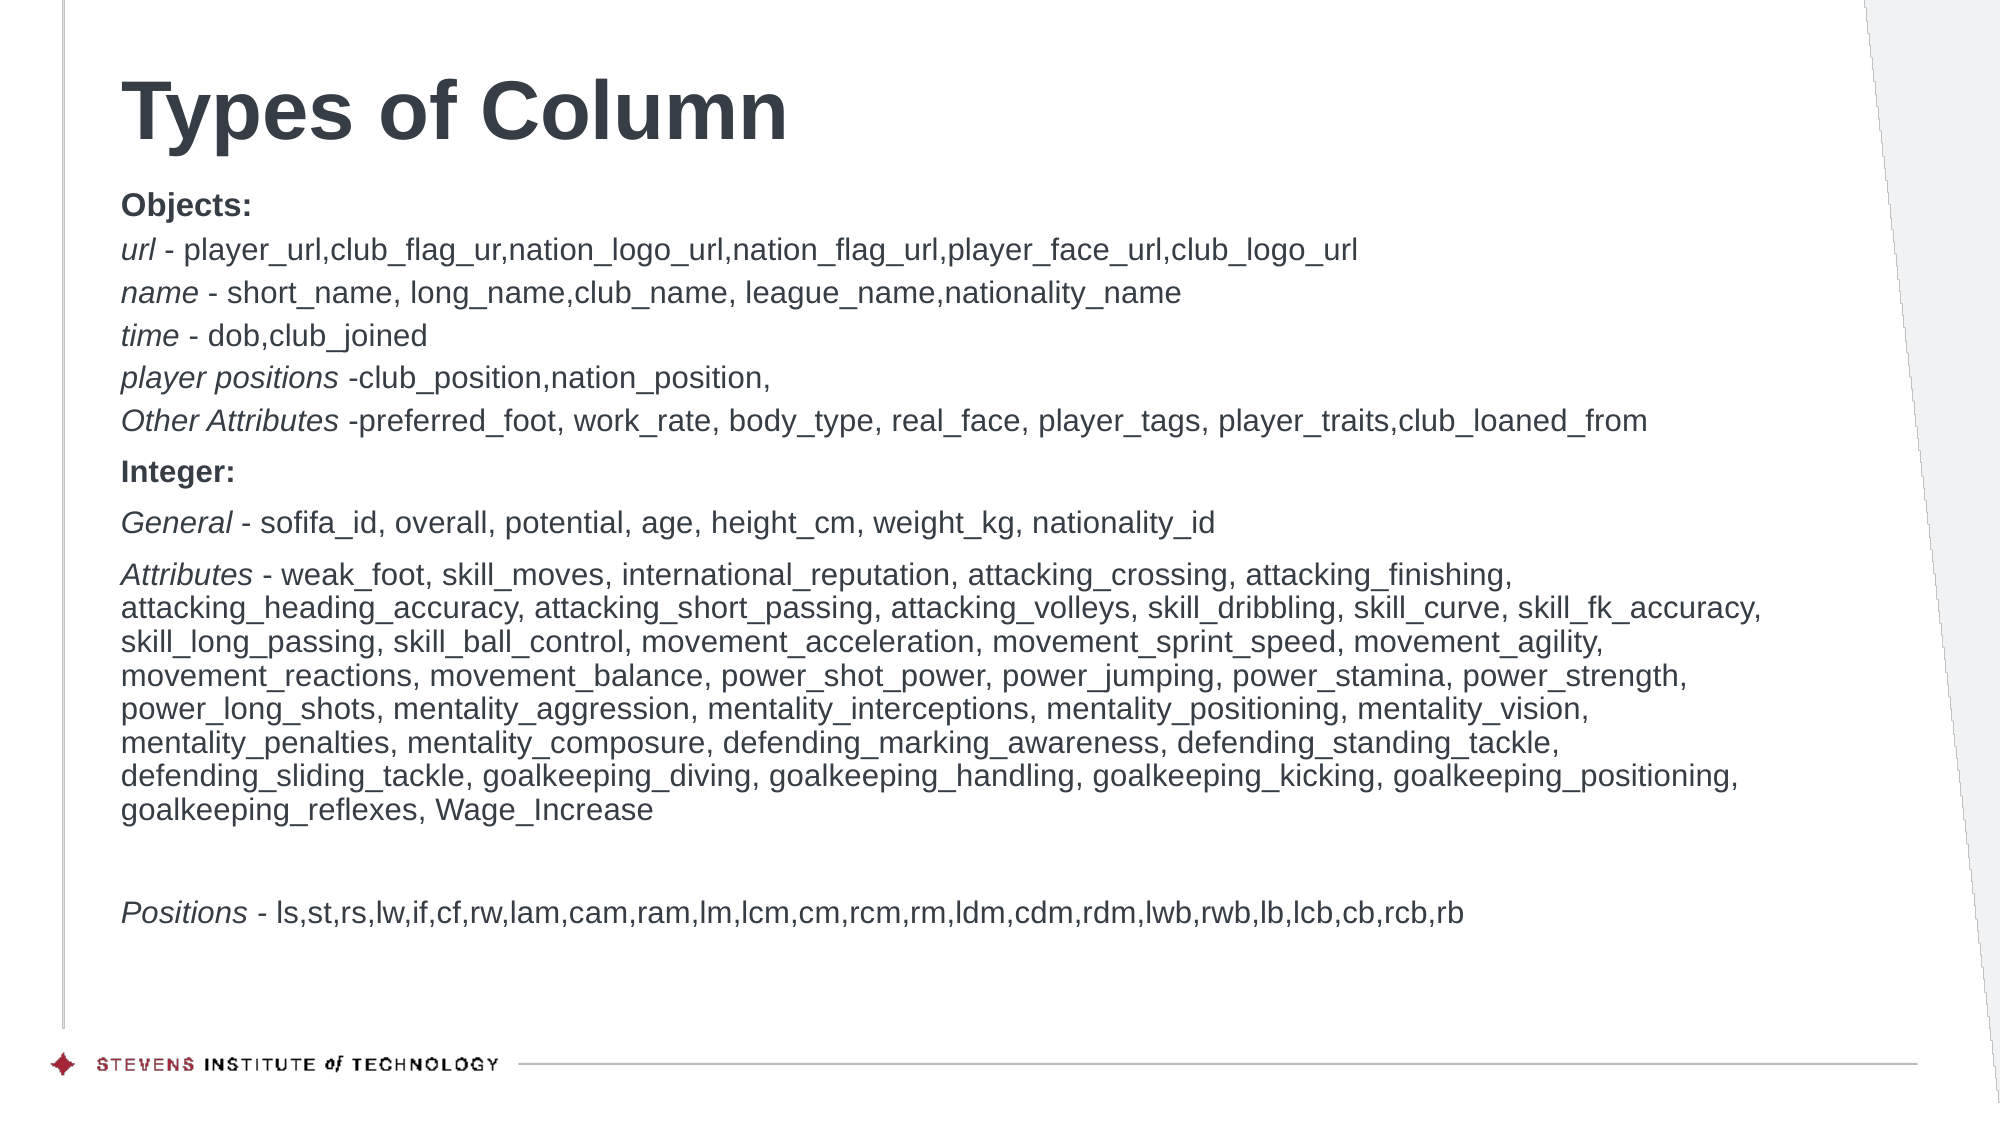

# Types of Column
Objects:
url - player_url,club_flag_ur,nation_logo_url,nation_flag_url,player_face_url,club_logo_url
name - short_name, long_name,club_name, league_name,nationality_name
time - dob,club_joined
player positions -club_position,nation_position,
Other Attributes -preferred_foot, work_rate, body_type, real_face, player_tags, player_traits,club_loaned_from
Integer:
General - sofifa_id, overall, potential, age, height_cm, weight_kg, nationality_id
Attributes - weak_foot, skill_moves, international_reputation, attacking_crossing, attacking_finishing, attacking_heading_accuracy, attacking_short_passing, attacking_volleys, skill_dribbling, skill_curve, skill_fk_accuracy, skill_long_passing, skill_ball_control, movement_acceleration, movement_sprint_speed, movement_agility, movement_reactions, movement_balance, power_shot_power, power_jumping, power_stamina, power_strength, power_long_shots, mentality_aggression, mentality_interceptions, mentality_positioning, mentality_vision, mentality_penalties, mentality_composure, defending_marking_awareness, defending_standing_tackle, defending_sliding_tackle, goalkeeping_diving, goalkeeping_handling, goalkeeping_kicking, goalkeeping_positioning, goalkeeping_reflexes, Wage_Increase

Positions - ls,st,rs,lw,if,cf,rw,lam,cam,ram,lm,lcm,cm,rcm,rm,ldm,cdm,rdm,lwb,rwb,lb,lcb,cb,rcb,rb